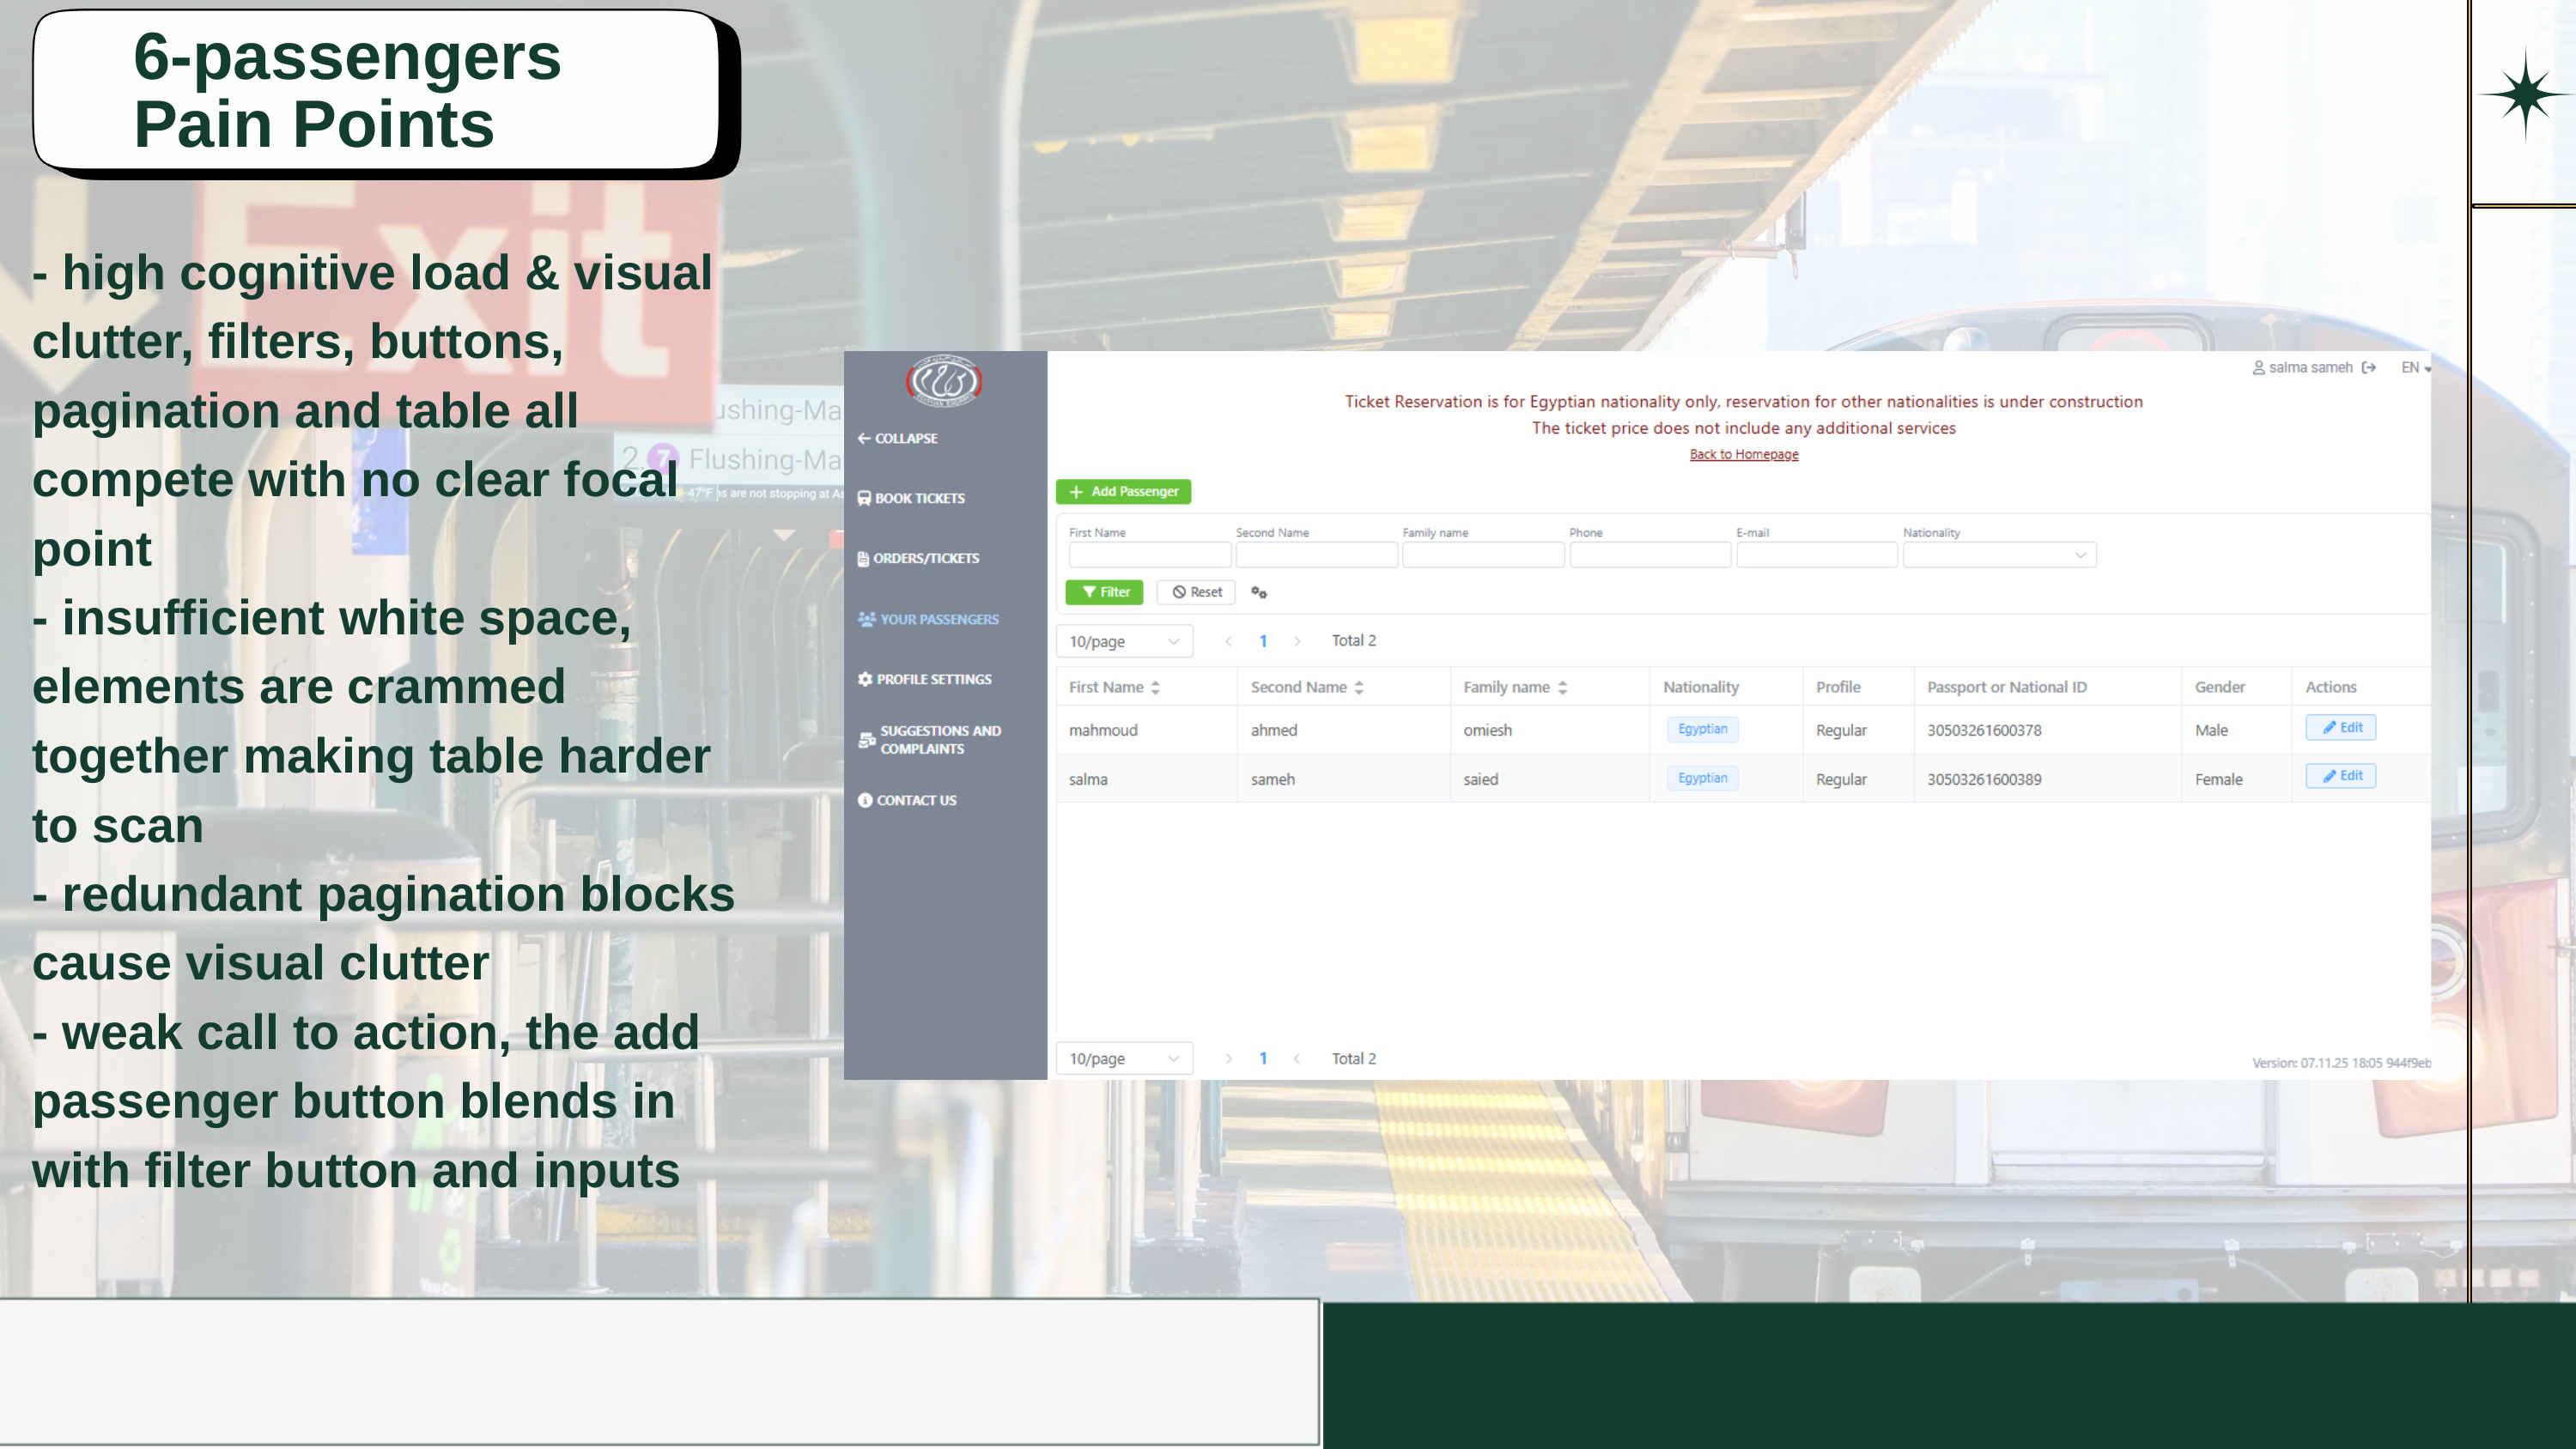

6-passengers Pain Points

- high cognitive load & visual clutter, filters, buttons, pagination and table all compete with no clear focal point
- insufficient white space, elements are crammed together making table harder to scan
- redundant pagination blocks cause visual clutter
- weak call to action, the add passenger button blends in with filter button and inputs